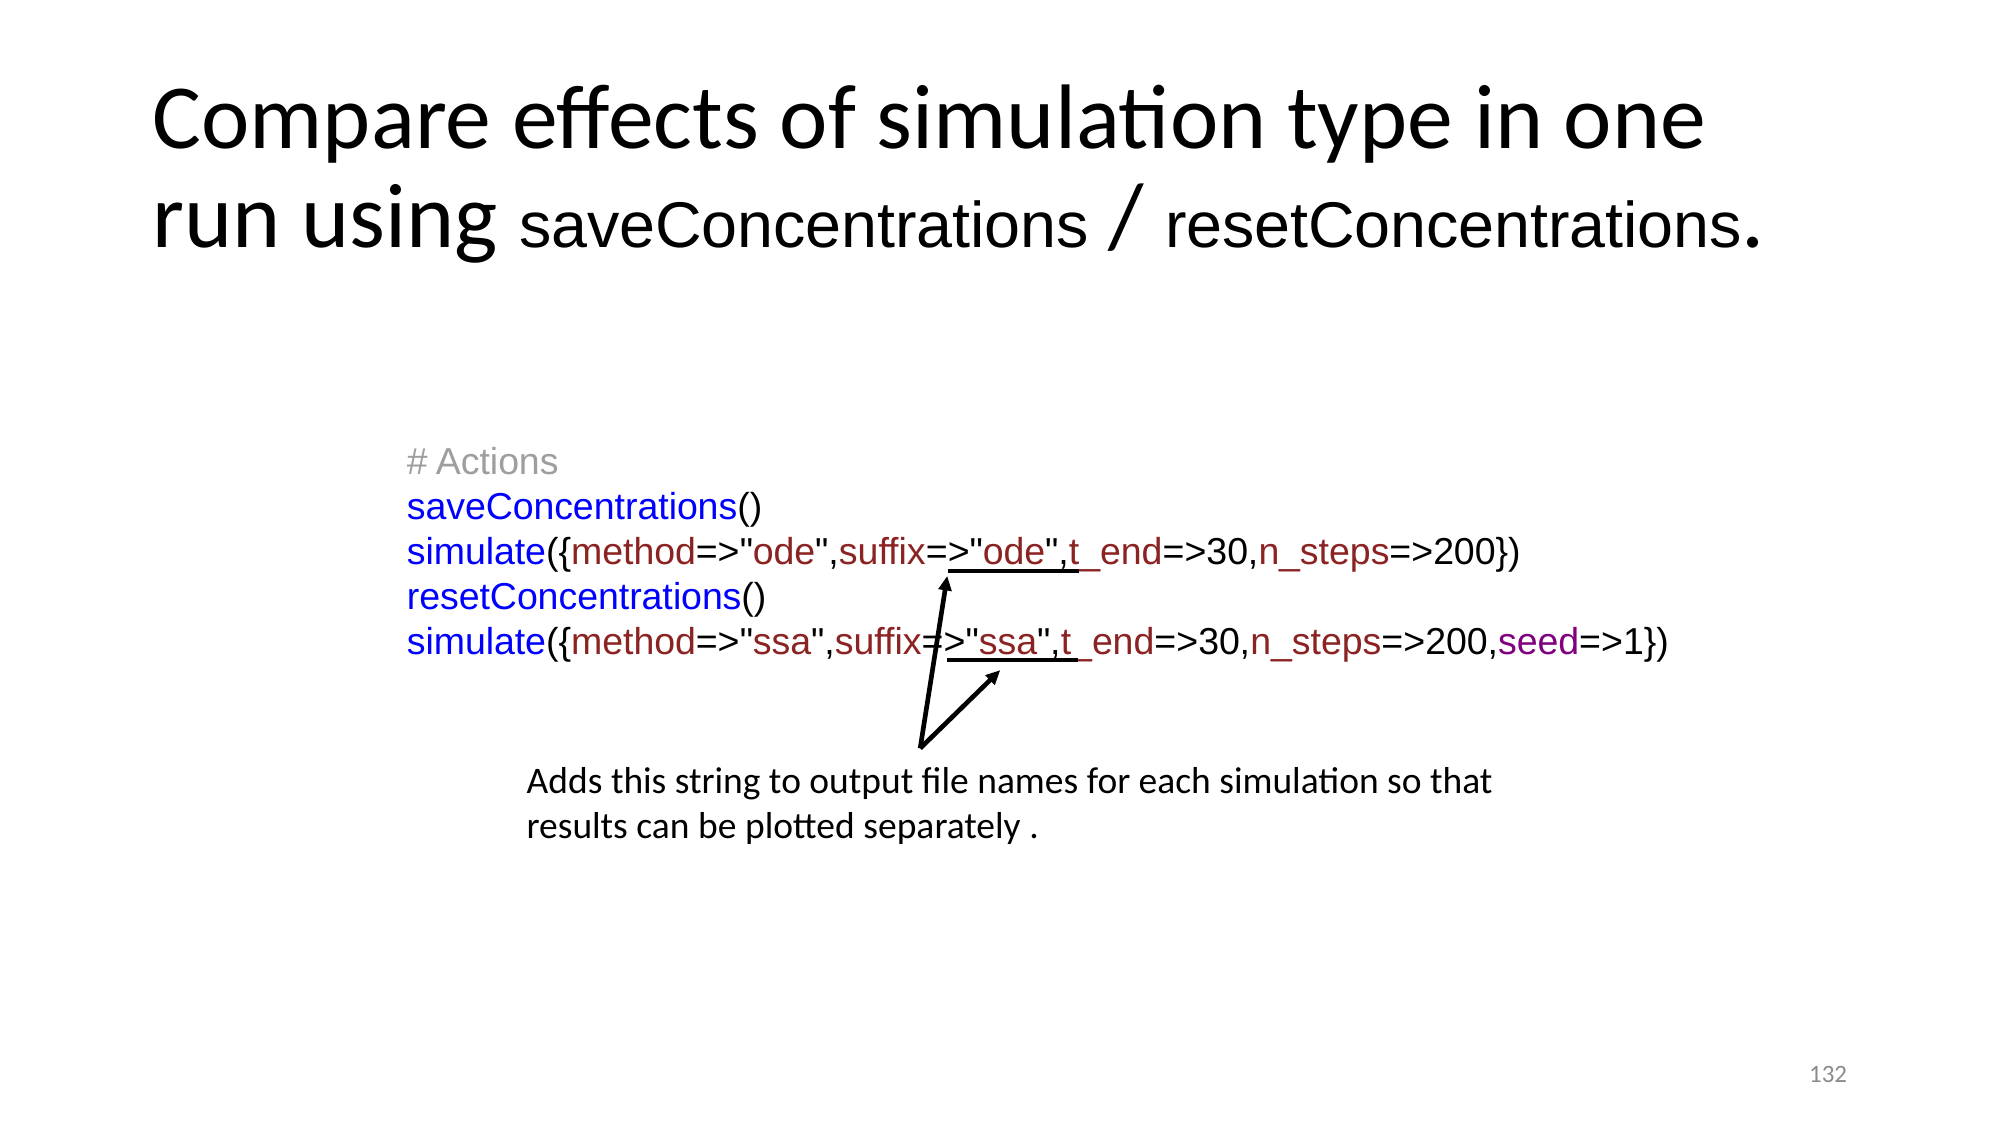

# Compare effects of simulation type in one run using saveConcentrations / resetConcentrations.
# Actions
saveConcentrations()
simulate({method=>"ode",suffix=>"ode",t_end=>30,n_steps=>200})
resetConcentrations()
simulate({method=>"ssa",suffix=>"ssa",t_end=>30,n_steps=>200,seed=>1})
Adds this string to output file names for each simulation so that results can be plotted separately .
132